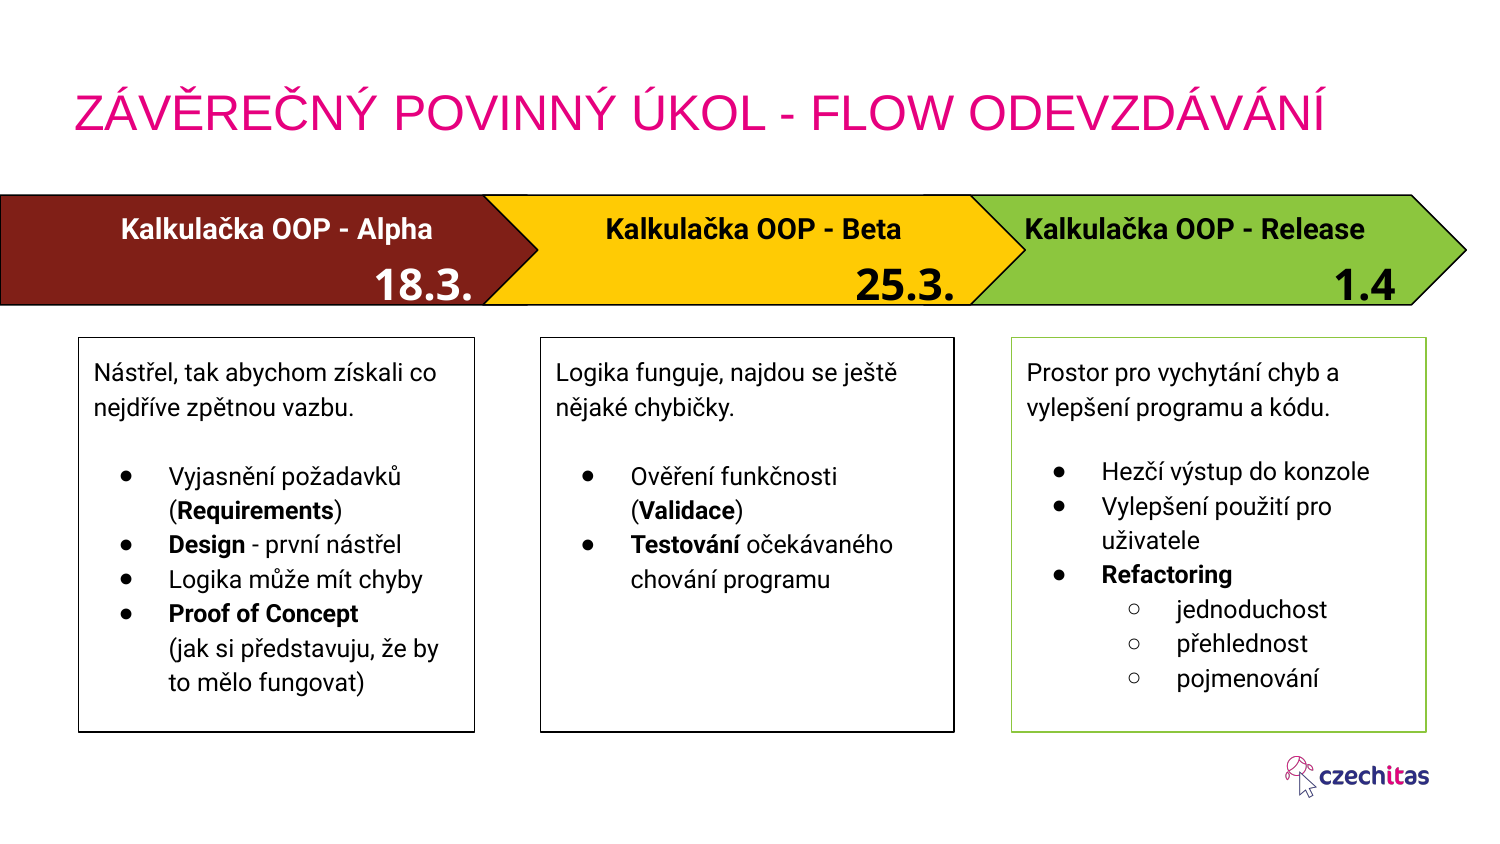

# ZÁVĚREČNÝ POVINNÝ ÚKOL - FLOW ODEVZDÁVÁNÍ
Kalkulačka OOP - Beta
Logika funguje, najdou se ještě nějaké chybičky.

Ověření funkčnosti (Validace)
Testování očekávaného chování programu
Kalkulačka OOP - Release
Prostor pro vychytání chyb a vylepšení programu a kódu.
Hezčí výstup do konzole
Vylepšení použití pro uživatele
Refactoring
jednoduchost
přehlednost
pojmenování
Kalkulačka OOP - Alpha
Nástřel, tak abychom získali co nejdříve zpětnou vazbu.

Vyjasnění požadavků
(Requirements)
Design - první nástřel
Logika může mít chyby
Proof of Concept
(jak si představuju, že by to mělo fungovat)
18.3.
25.3.
1.4